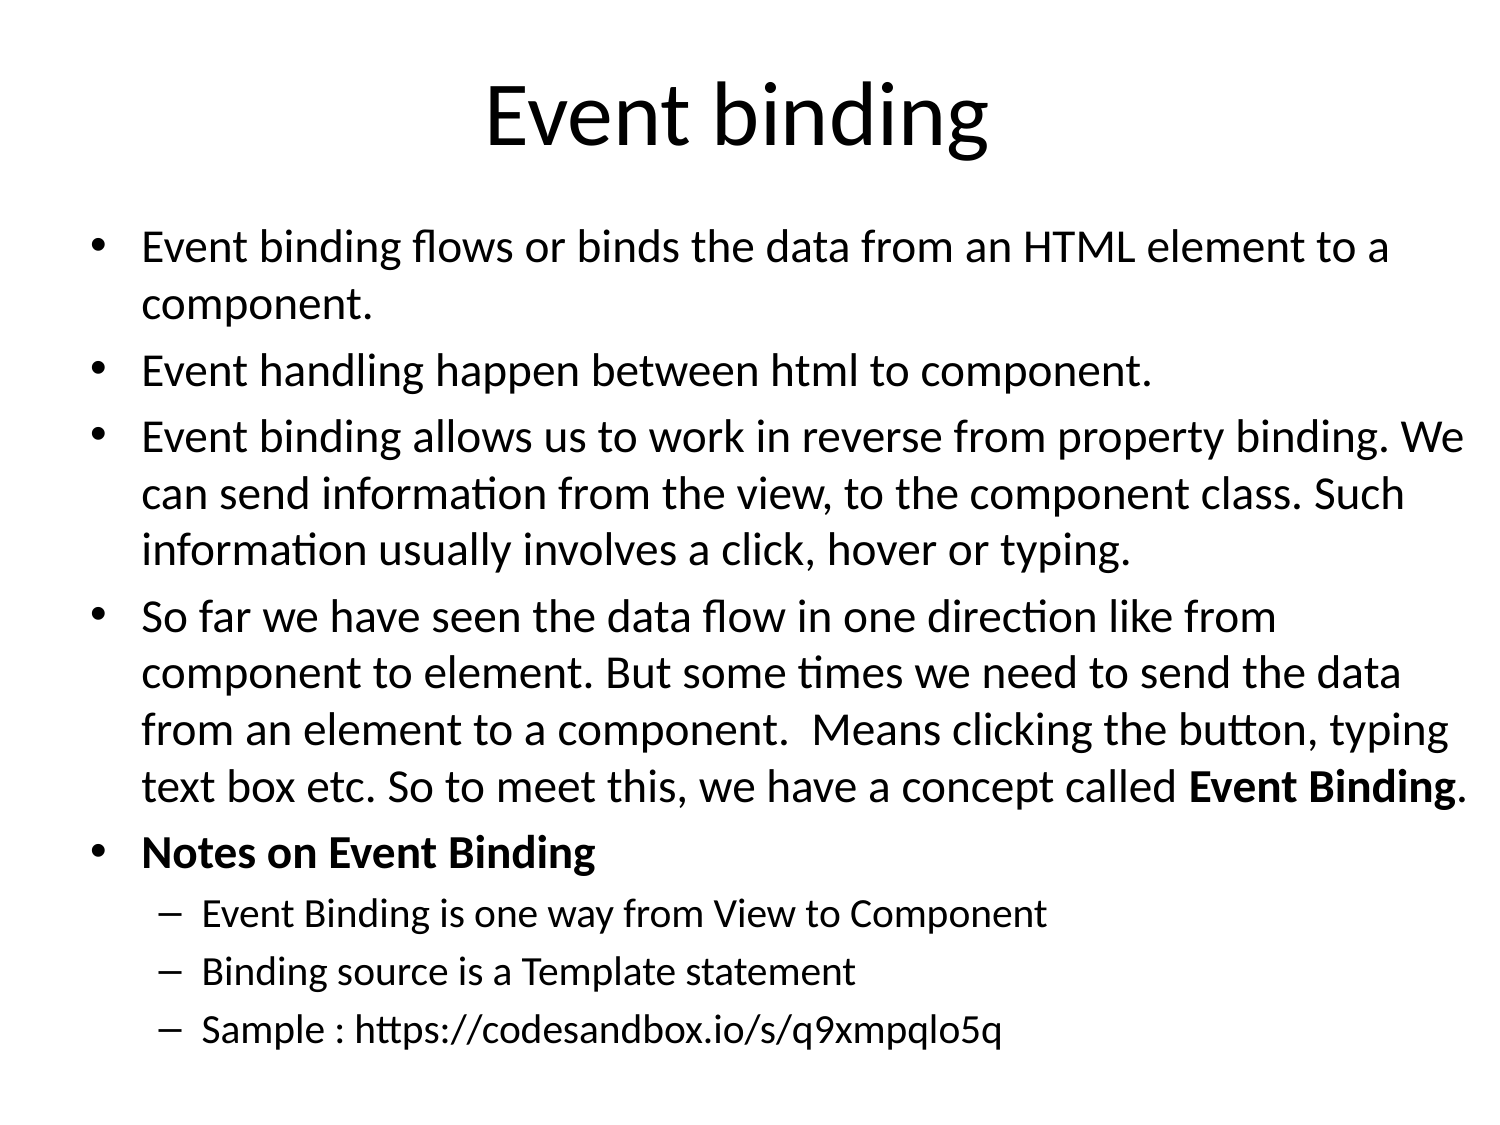

# Event binding
Event binding flows or binds the data from an HTML element to a component.
Event handling happen between html to component.
Event binding allows us to work in reverse from property binding. We can send information from the view, to the component class. Such information usually involves a click, hover or typing.
So far we have seen the data flow in one direction like from component to element. But some times we need to send the data from an element to a component.  Means clicking the button, typing text box etc. So to meet this, we have a concept called Event Binding.
Notes on Event Binding
Event Binding is one way from View to Component
Binding source is a Template statement
Sample : https://codesandbox.io/s/q9xmpqlo5q